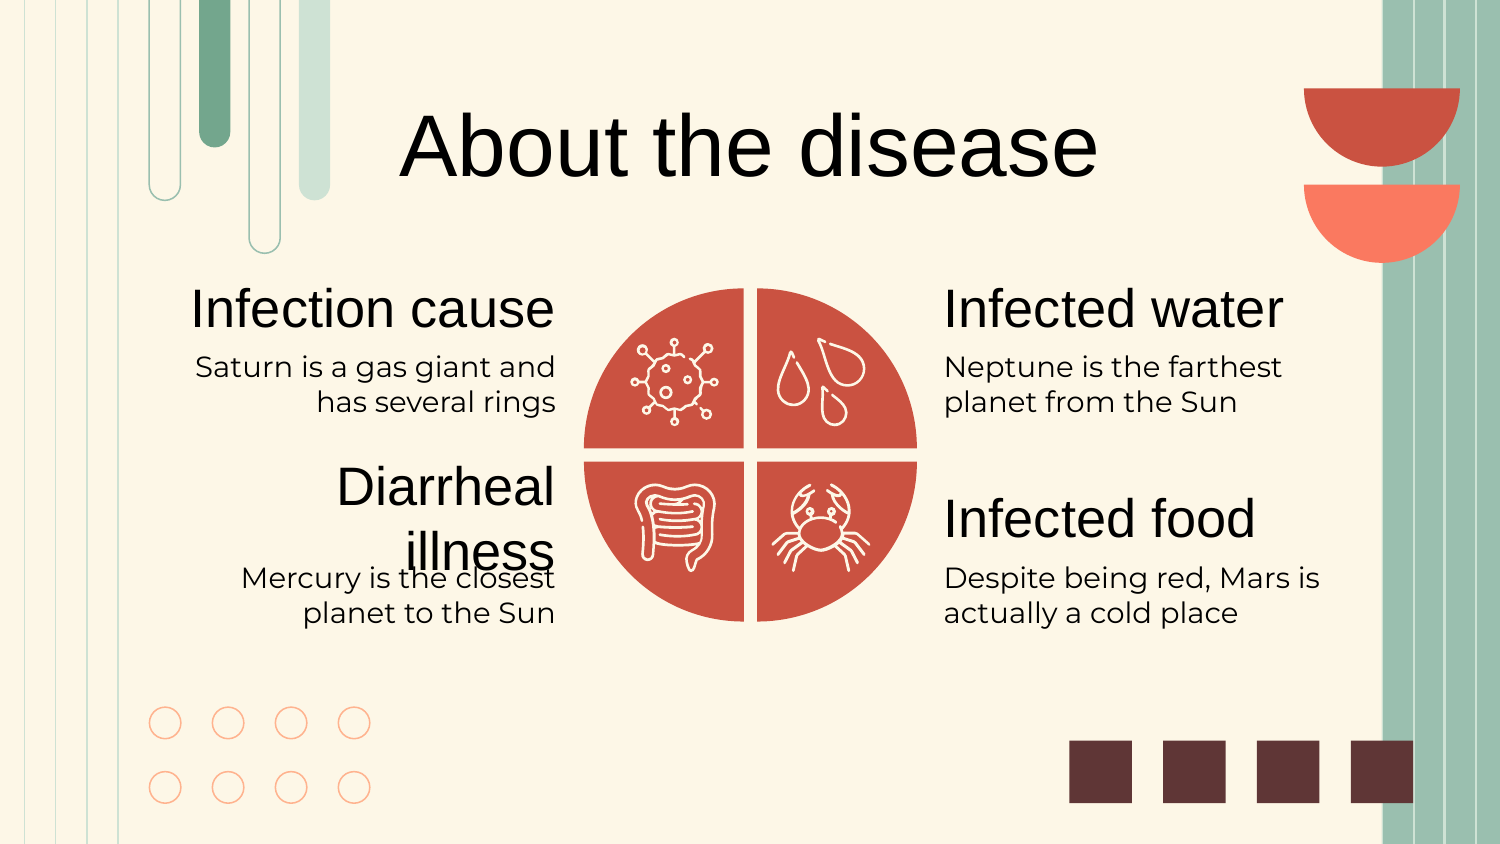

About the disease
# Infection cause
Infected water

Saturn is a gas giant and has several rings
Neptune is the farthest planet from the Sun

Diarrheal illness
Infected food
Mercury is the closest planet to the Sun
Despite being red, Mars is actually a cold place